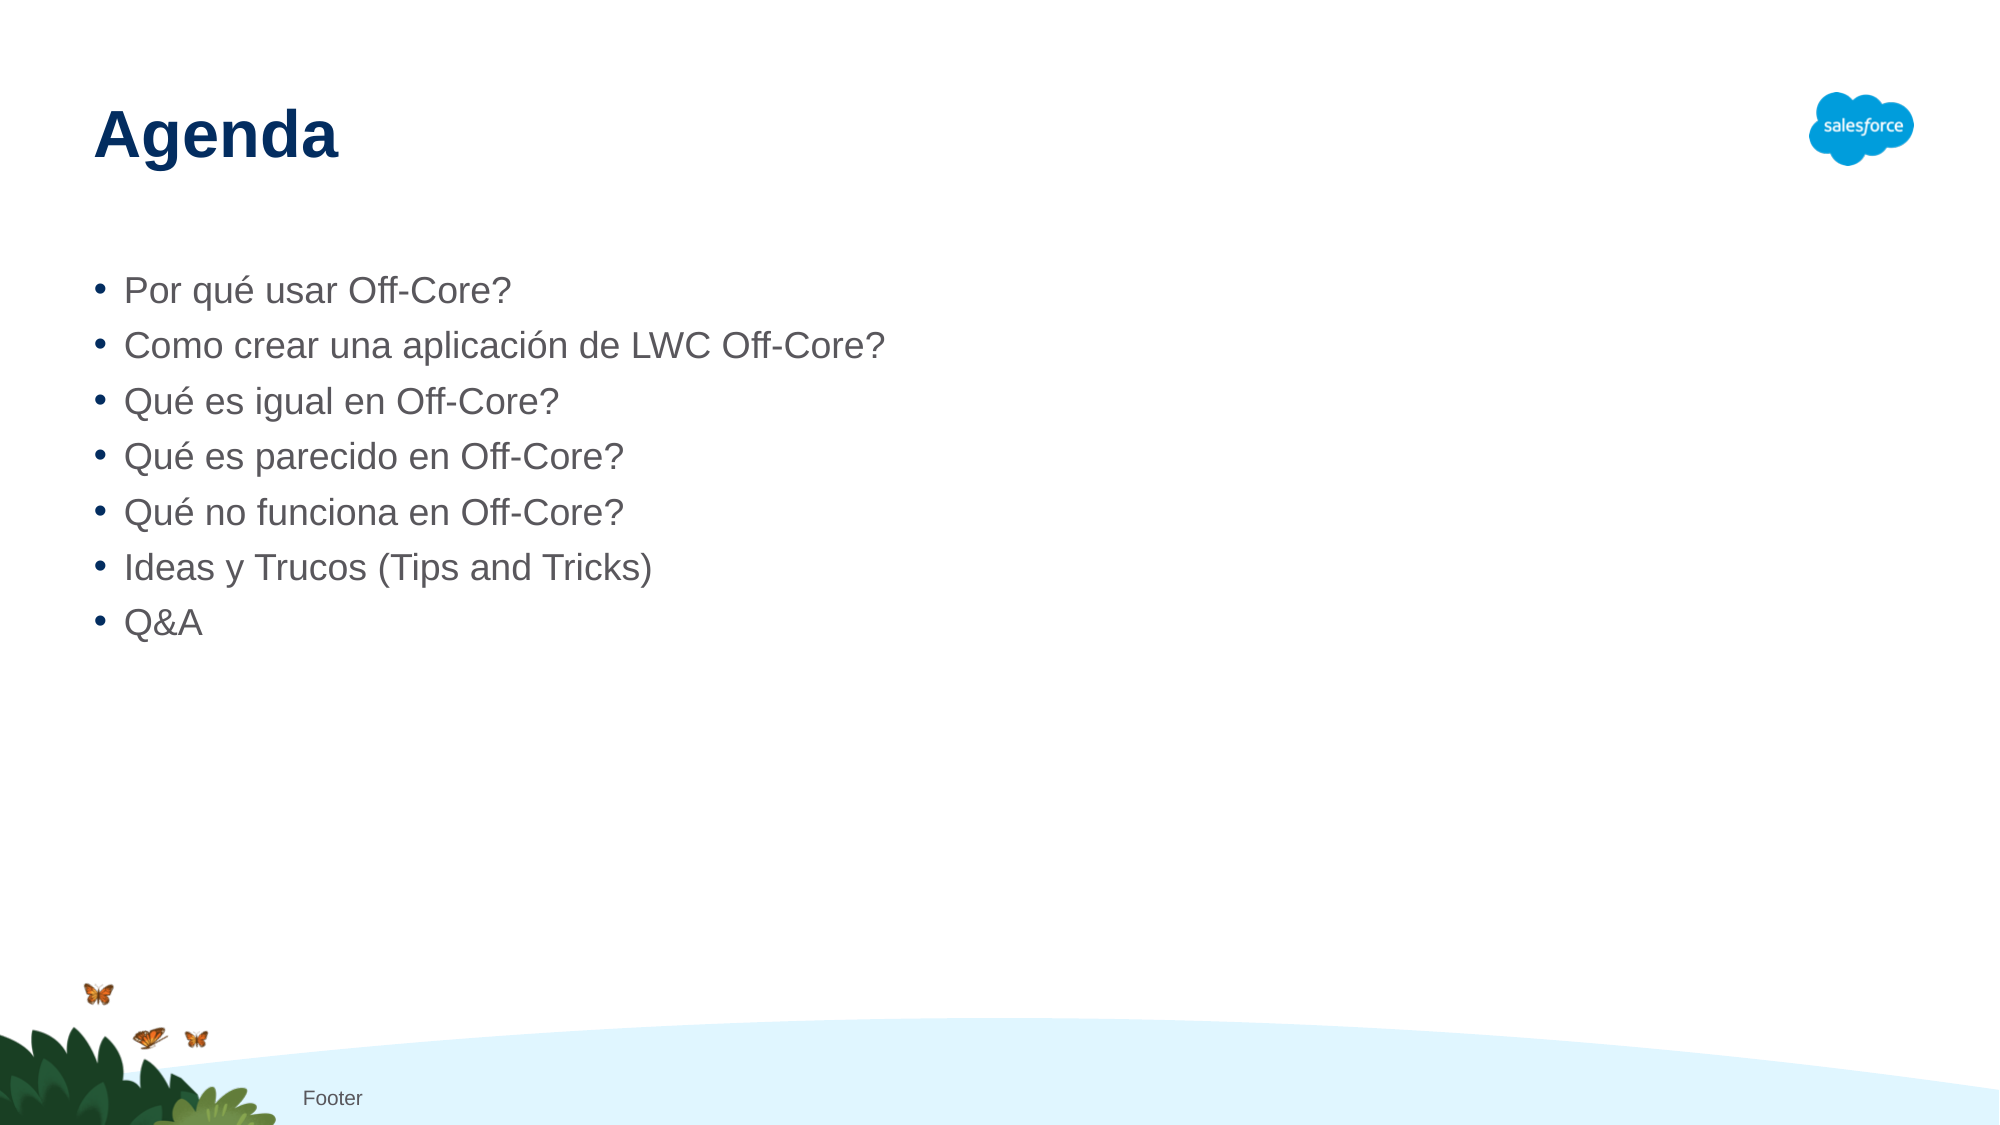

# Agenda

Por qué usar Off-Core?
Como crear una aplicación de LWC Off-Core?
Qué es igual en Off-Core?
Qué es parecido en Off-Core?
Qué no funciona en Off-Core?
Ideas y Trucos (Tips and Tricks)
Q&A
Footer